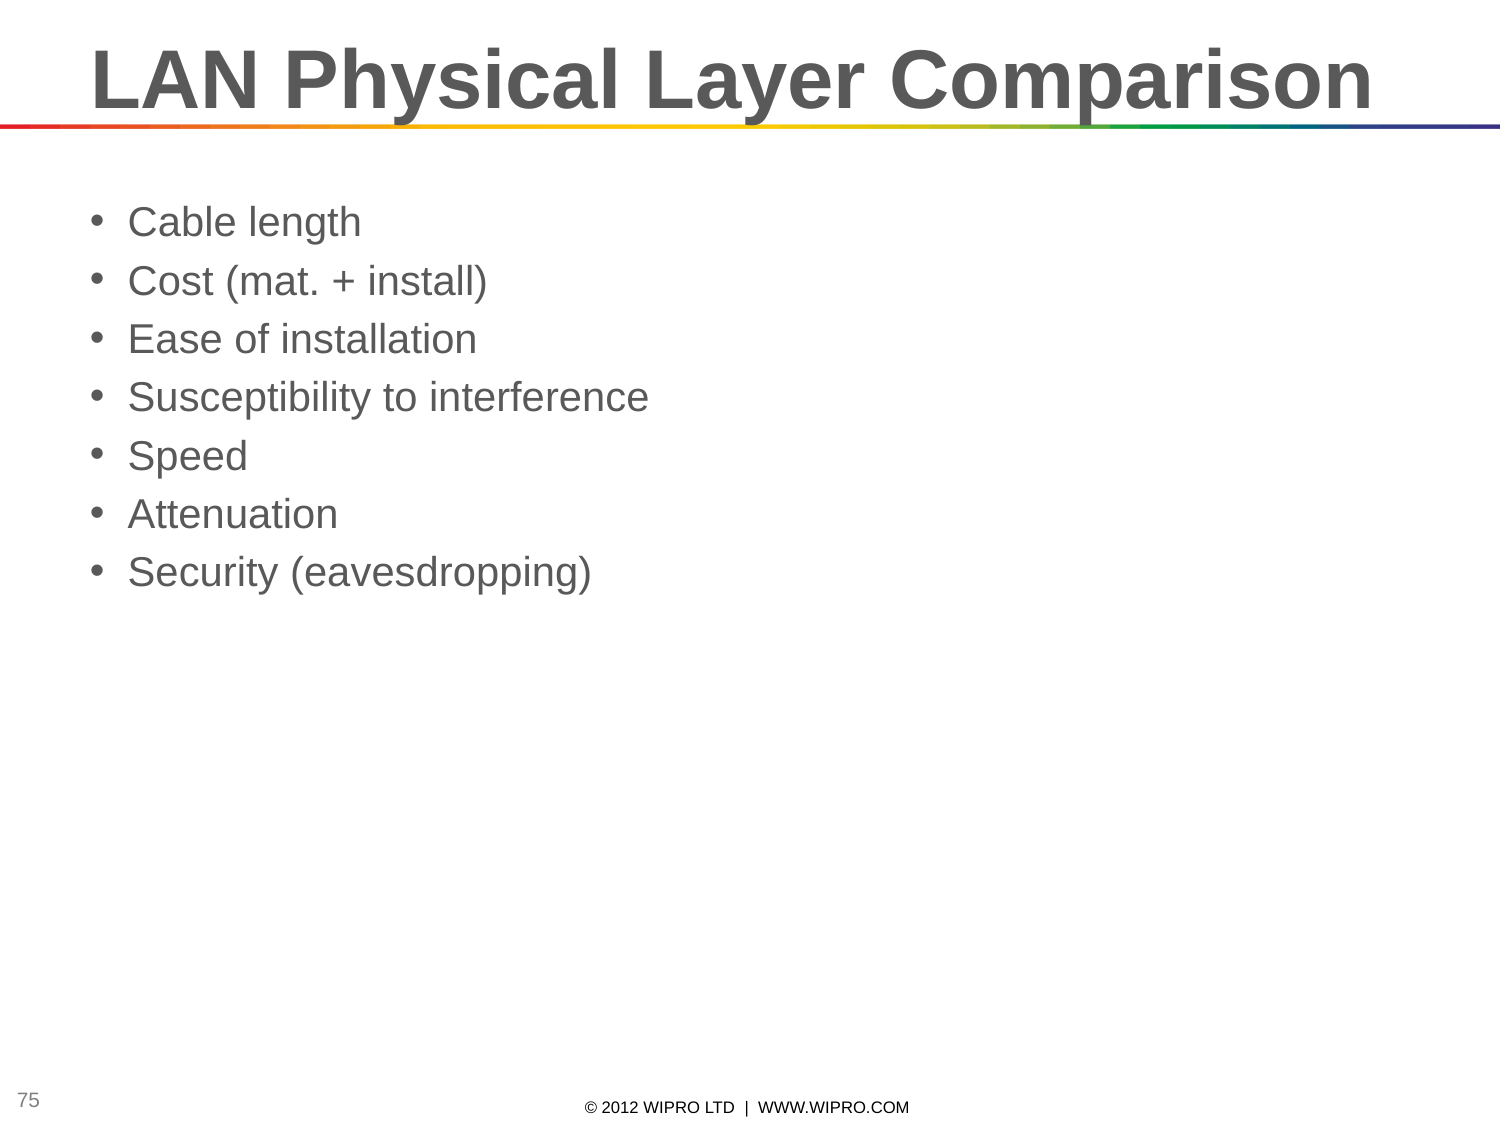

75
# LAN Physical Layer Comparison
Cable length
Cost (mat. + install)
Ease of installation
Susceptibility to interference
Speed
Attenuation
Security (eavesdropping)